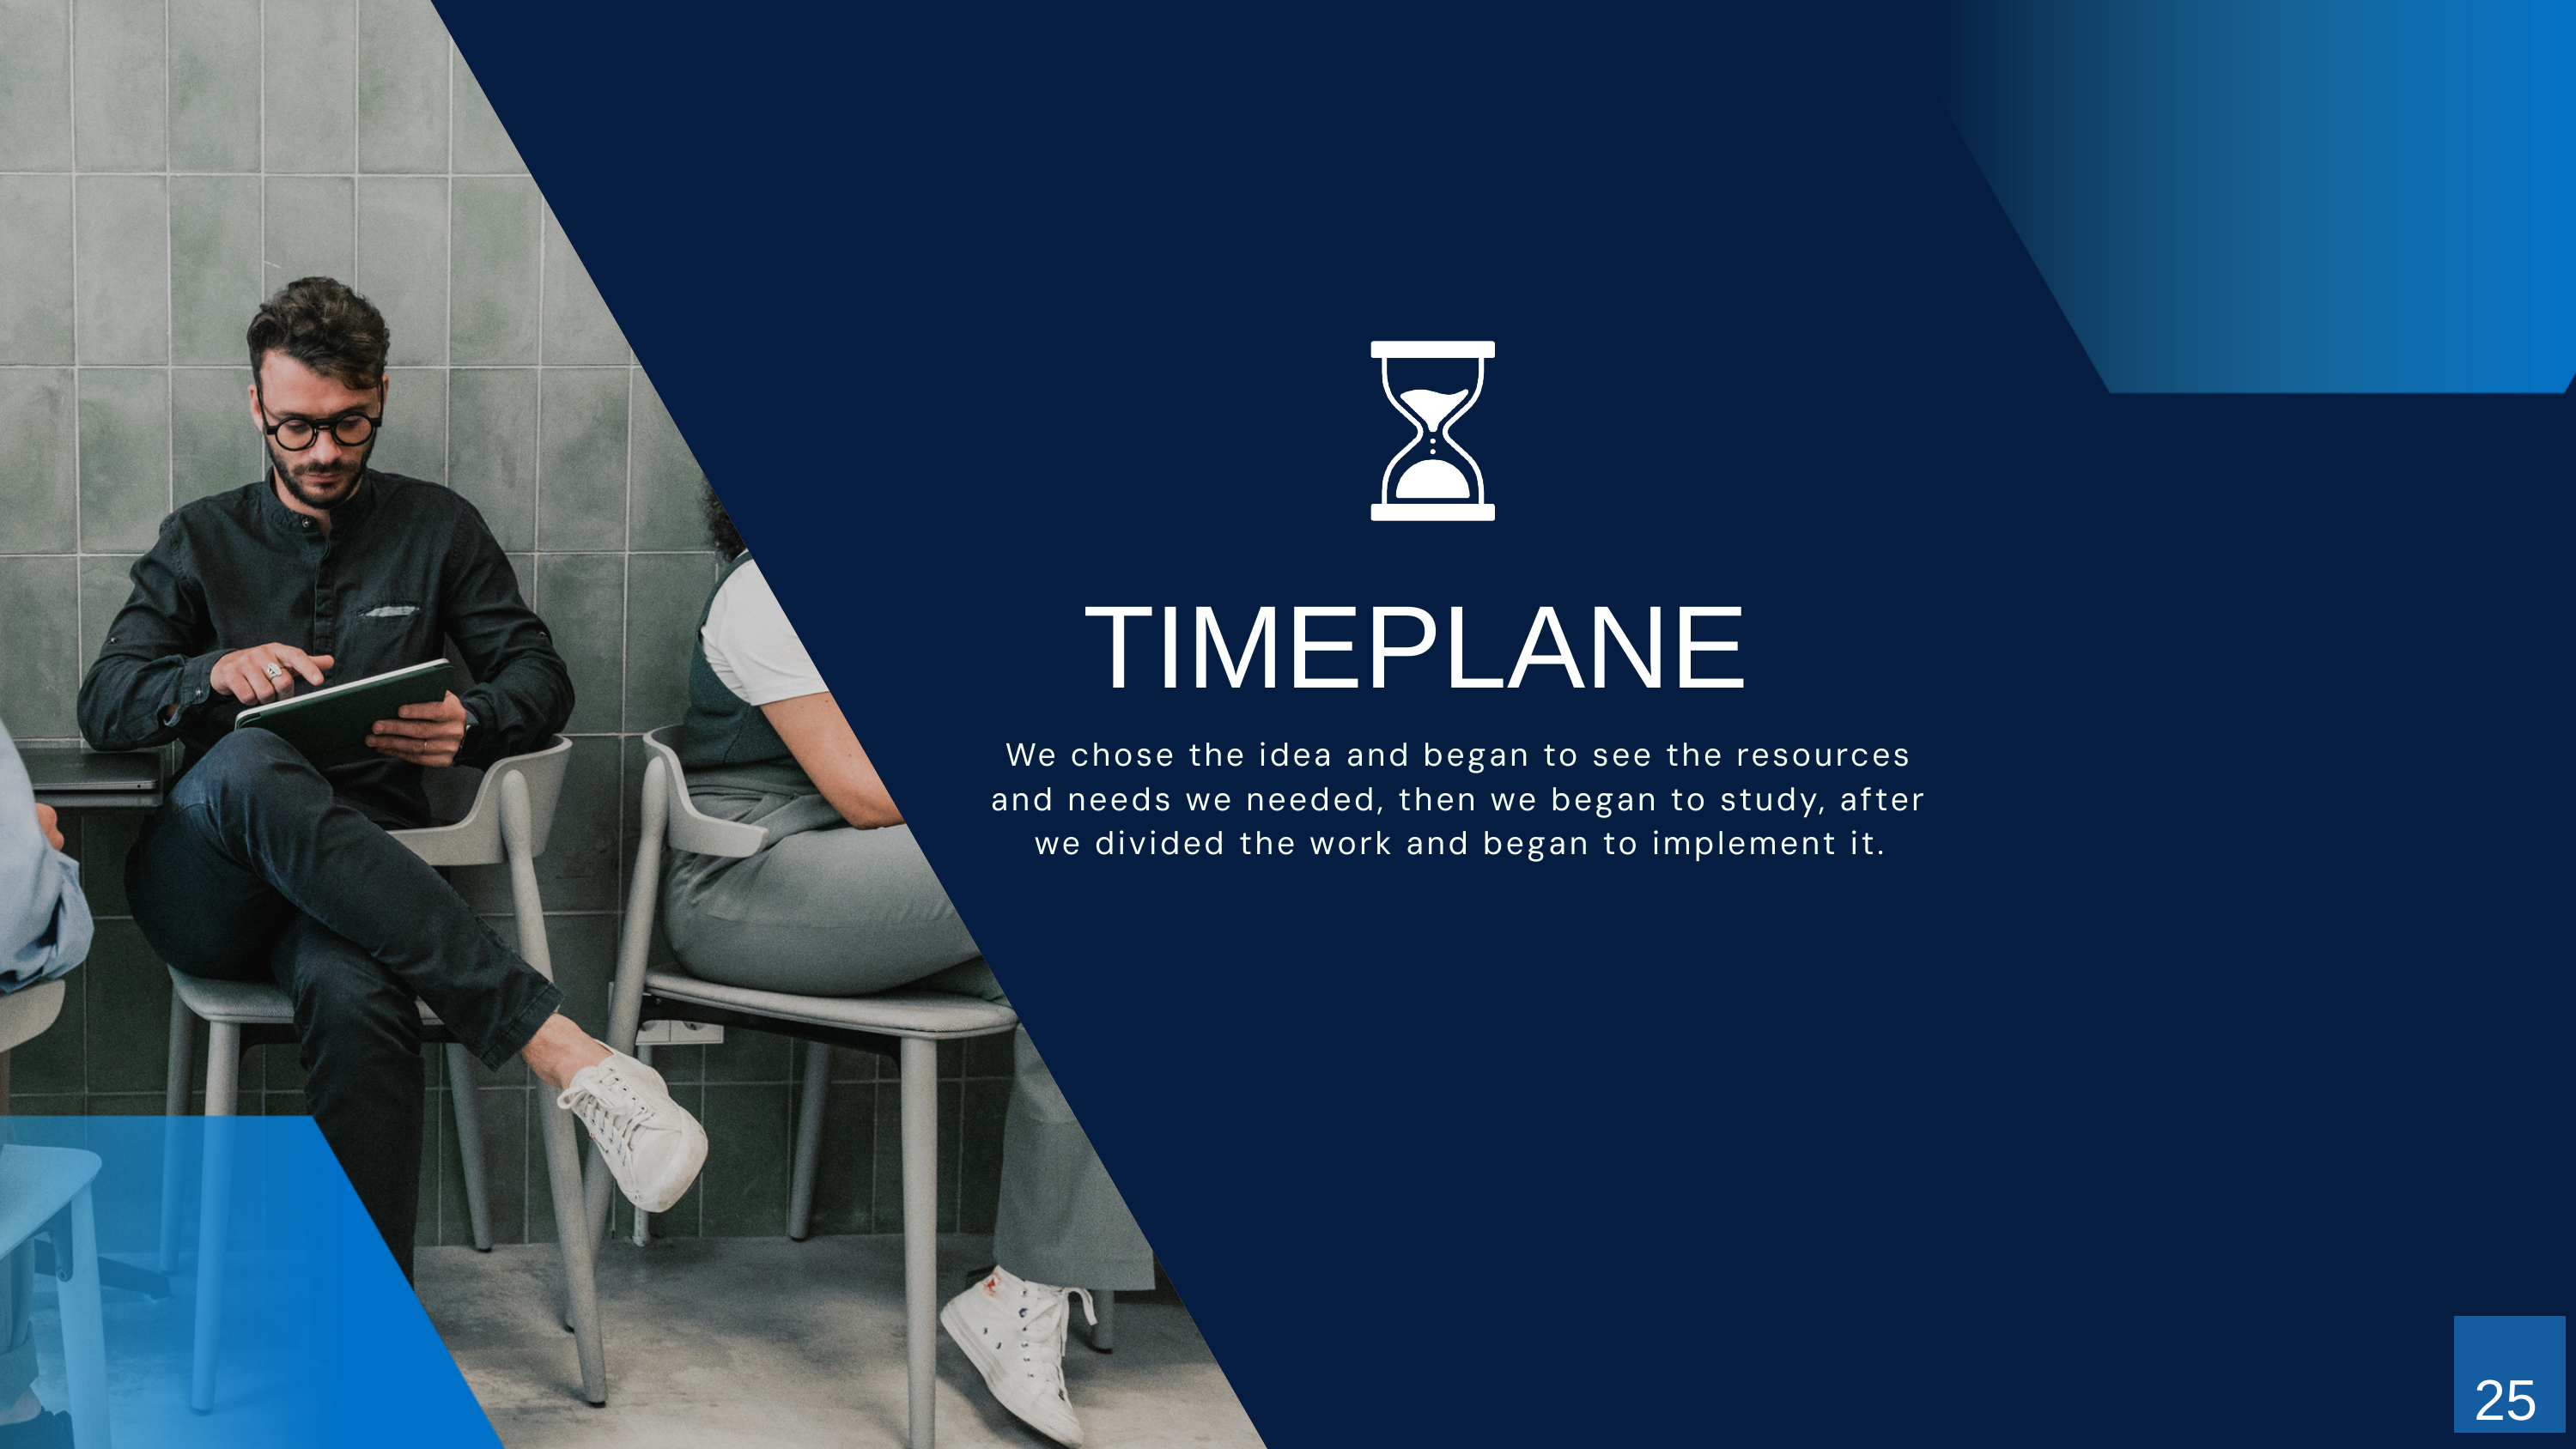

TIMEPLANE
We chose the idea and began to see the resources and needs we needed, then we began to study, after we divided the work and began to implement it.

25